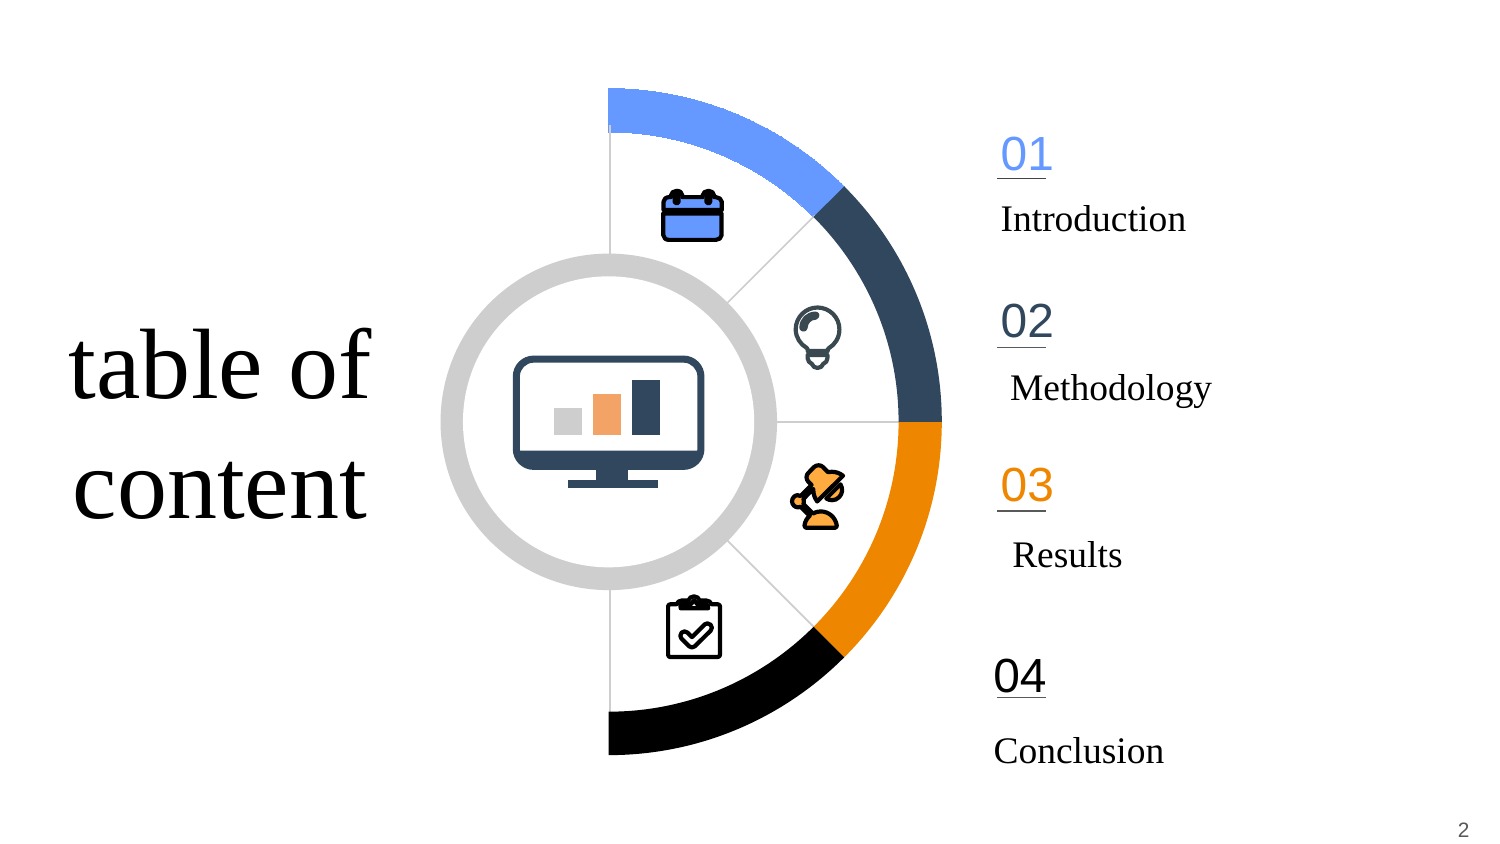

01
Introduction

table of content
02

 Methodology
03

Results

04
Conclusion
2